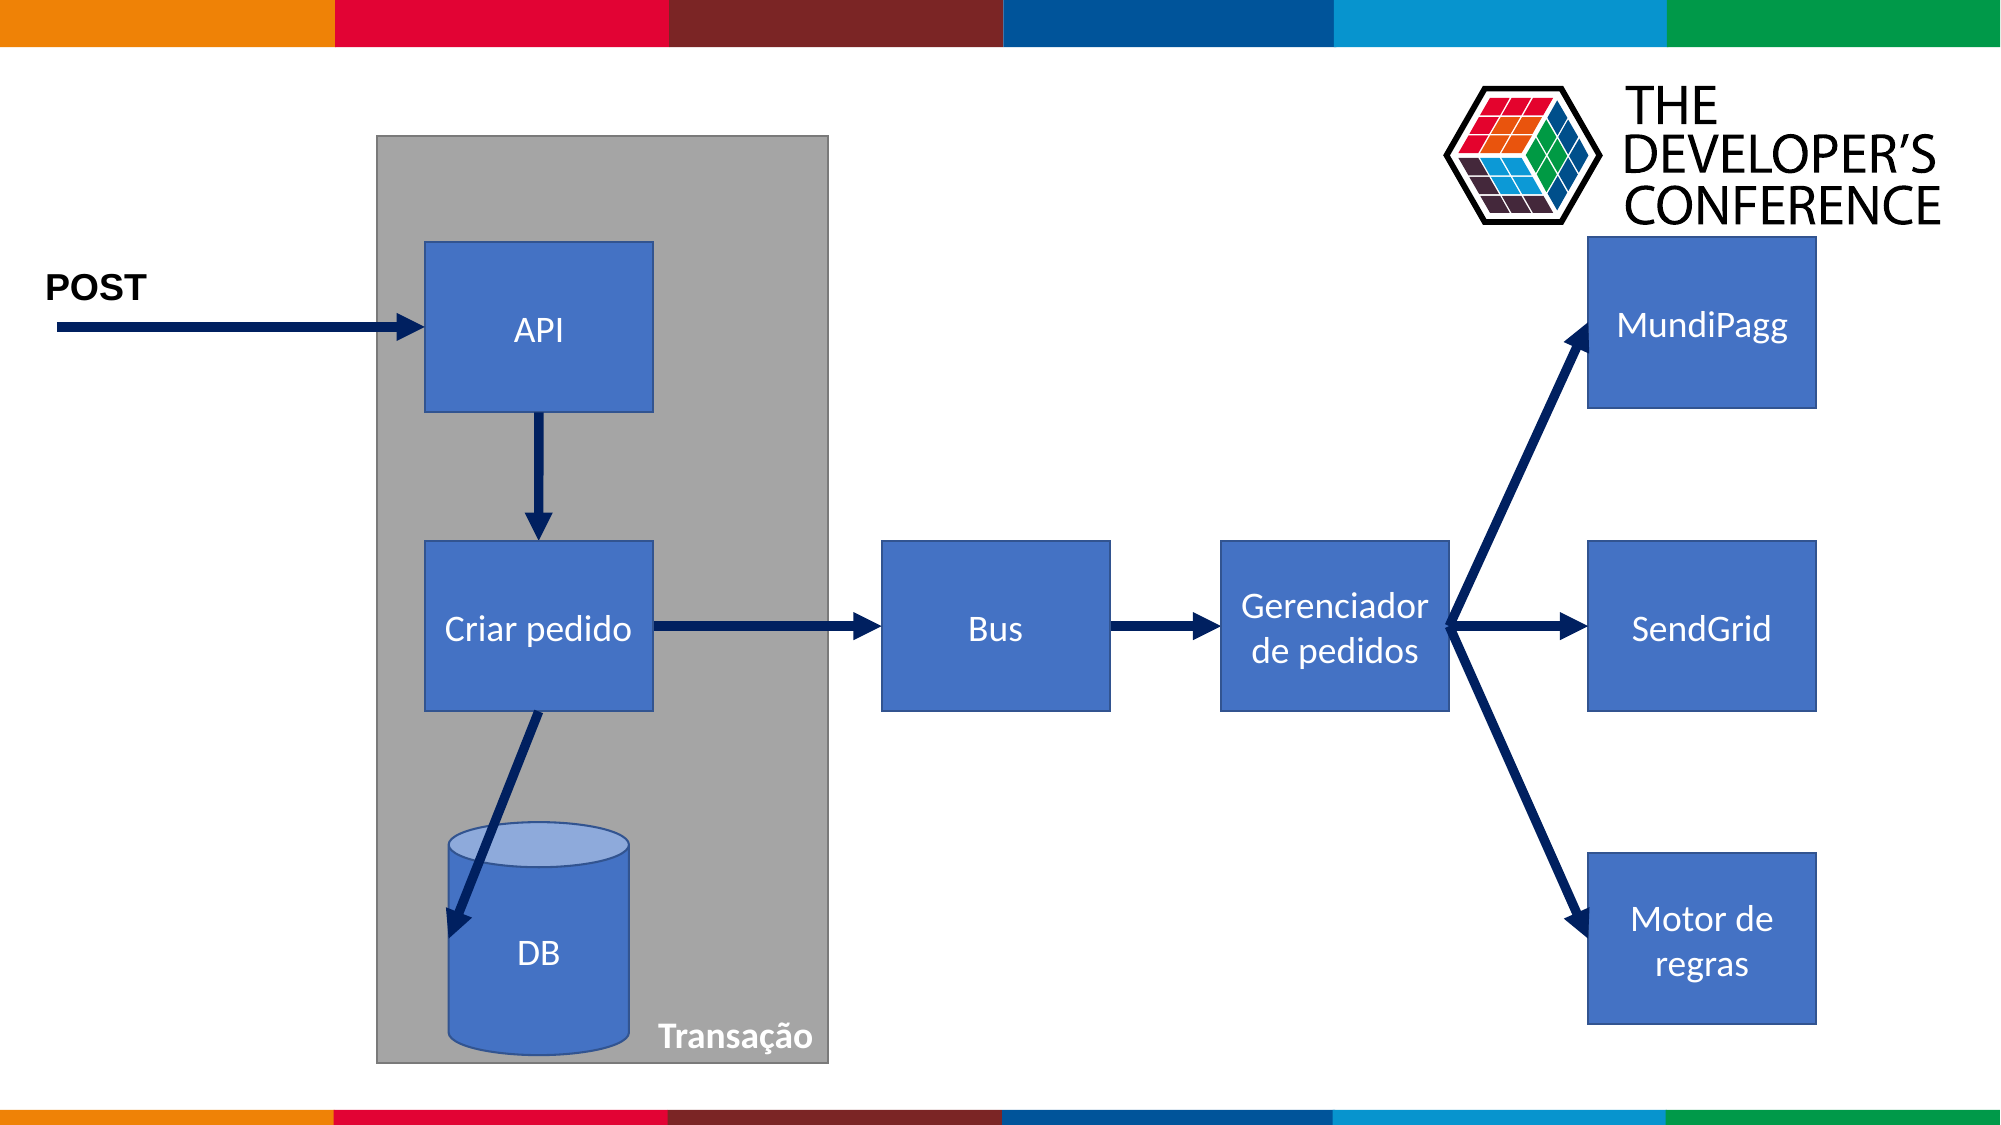

Transação
MundiPagg
API
POST
Criar pedido
Bus
Gerenciador de pedidos
SendGrid
DB
Motor de regras